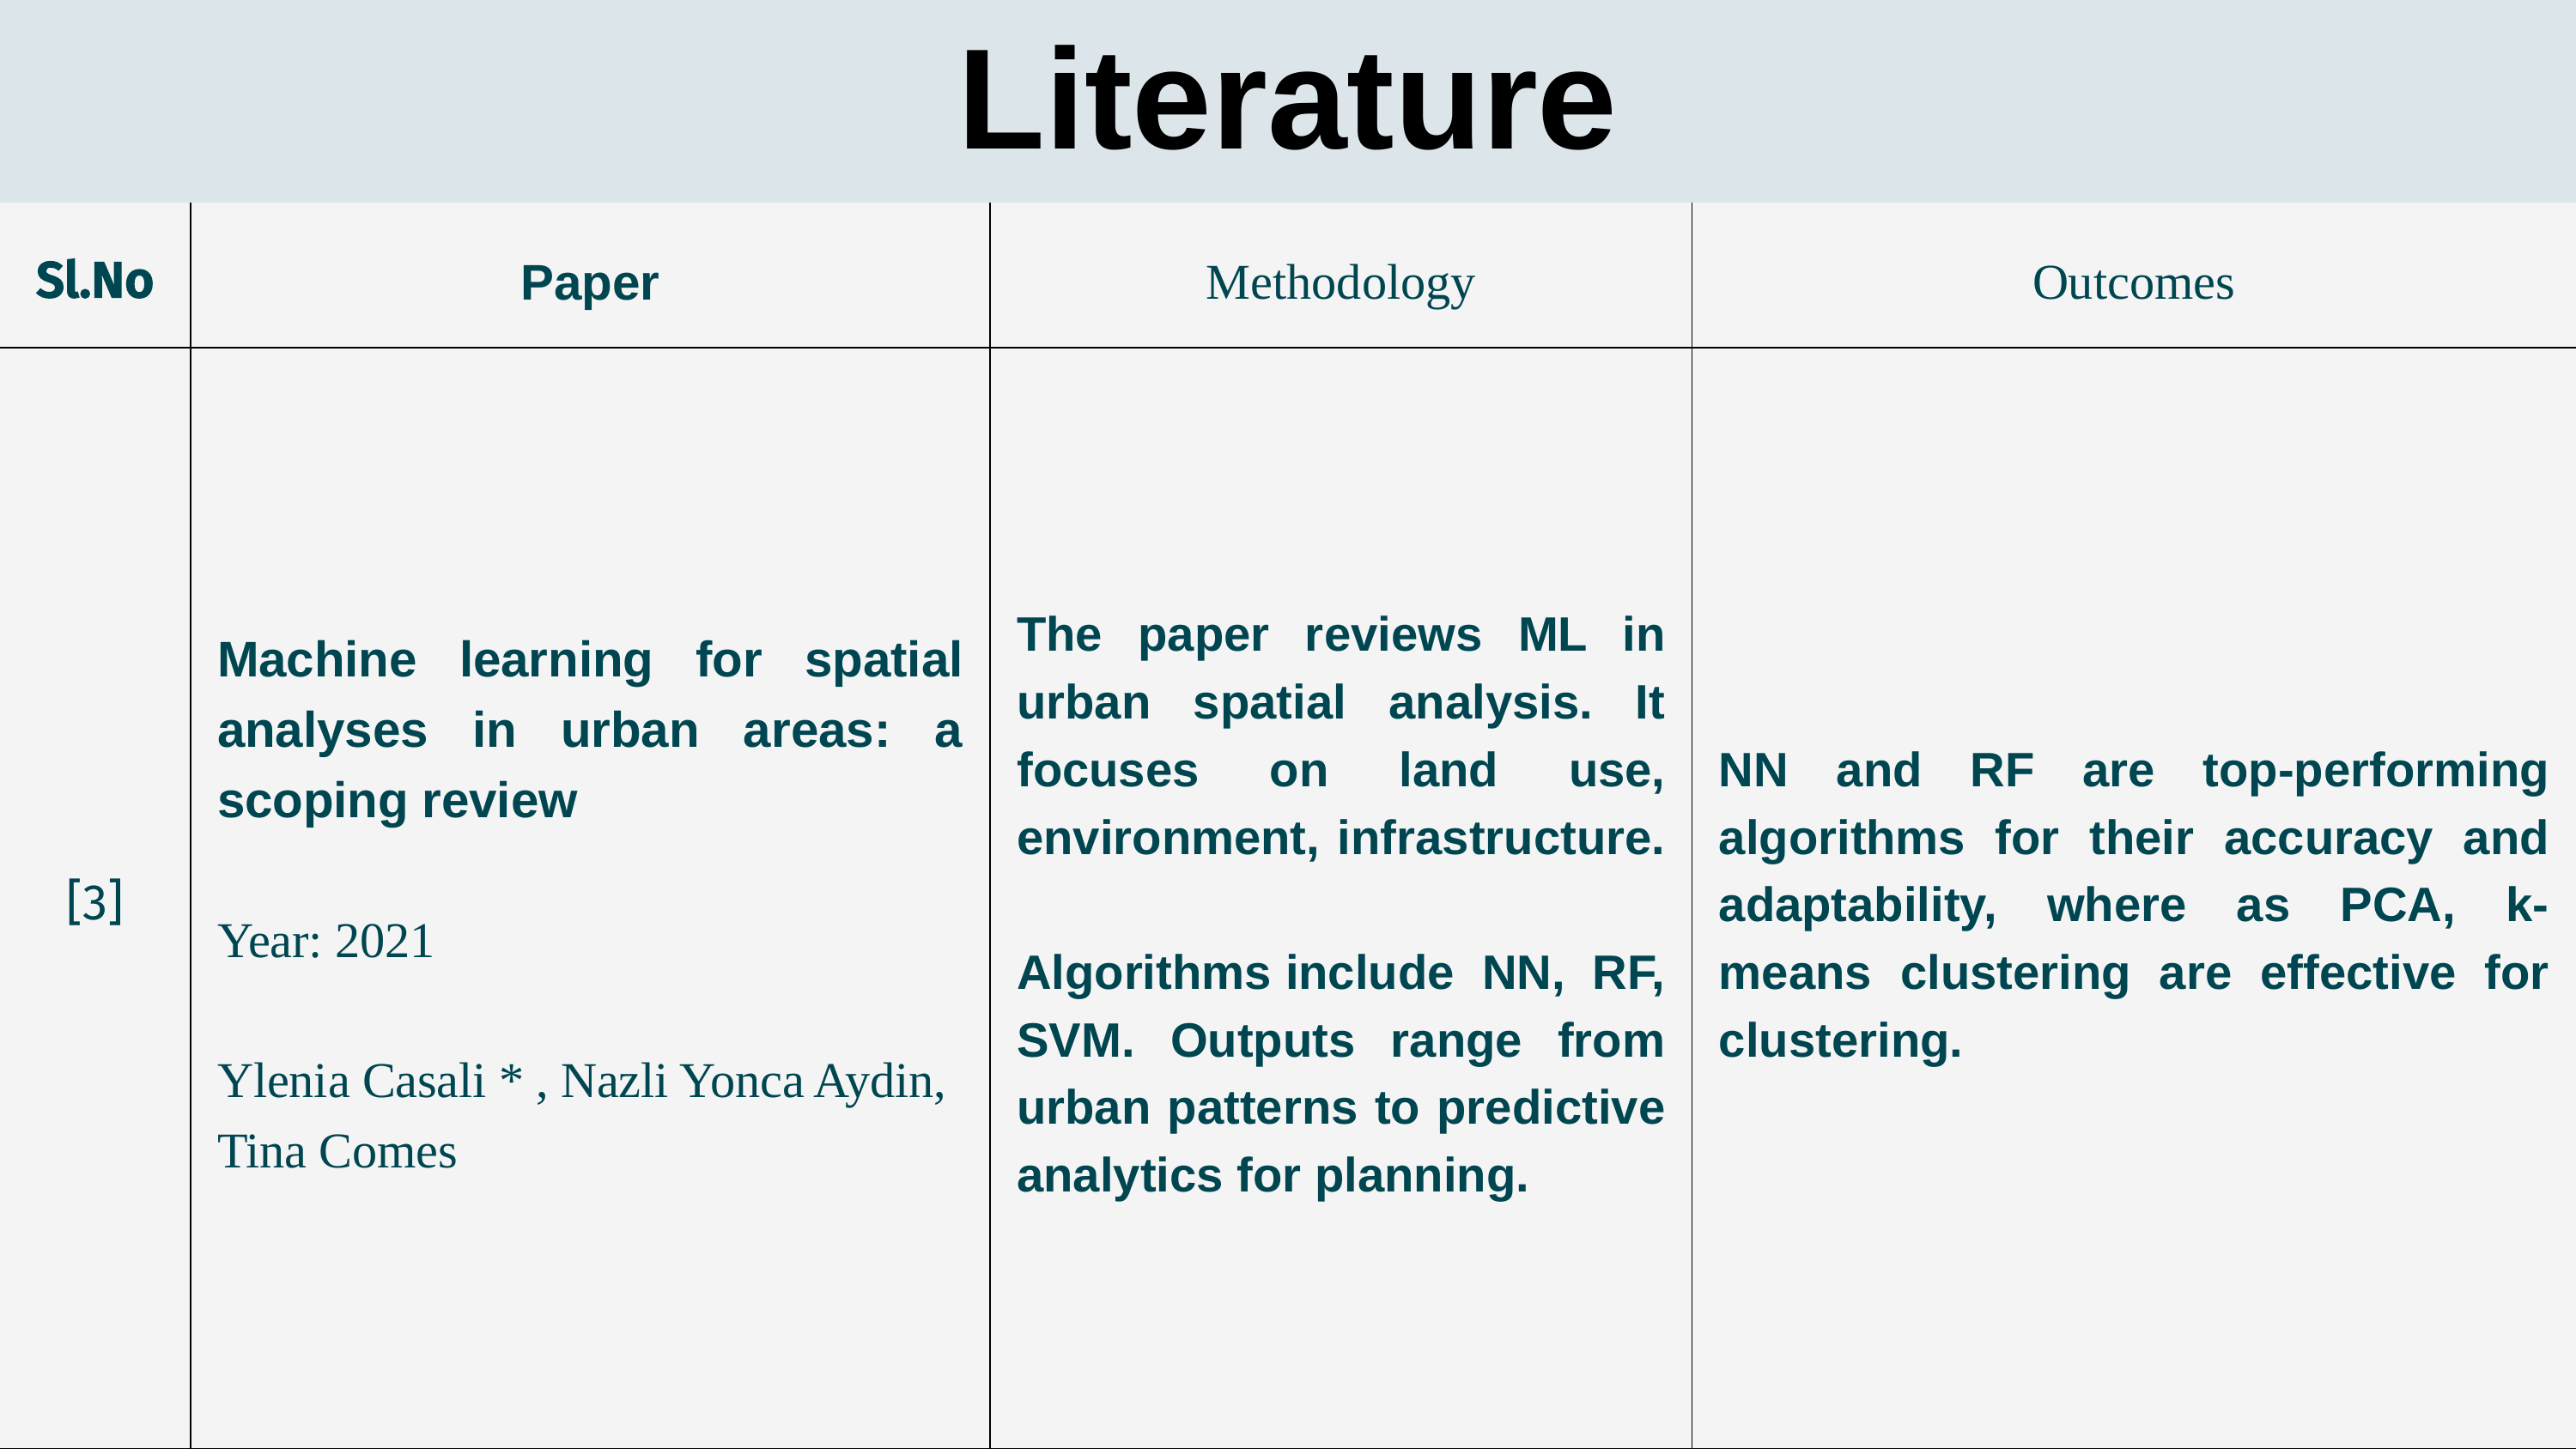

Literature Survey
| Sl.No | Paper | Methodology | Outcomes |
| --- | --- | --- | --- |
| [3] | Machine learning for spatial analyses in urban areas: a scoping review Year: 2021 Ylenia Casali \* , Nazli Yonca Aydin, Tina Comes | The paper reviews ML in urban spatial analysis. It focuses on land use, environment, infrastructure. Algorithms include NN, RF, SVM. Outputs range from urban patterns to predictive analytics for planning. | NN and RF are top-performing algorithms for their accuracy and adaptability, where as PCA, k-means clustering are effective for clustering. |